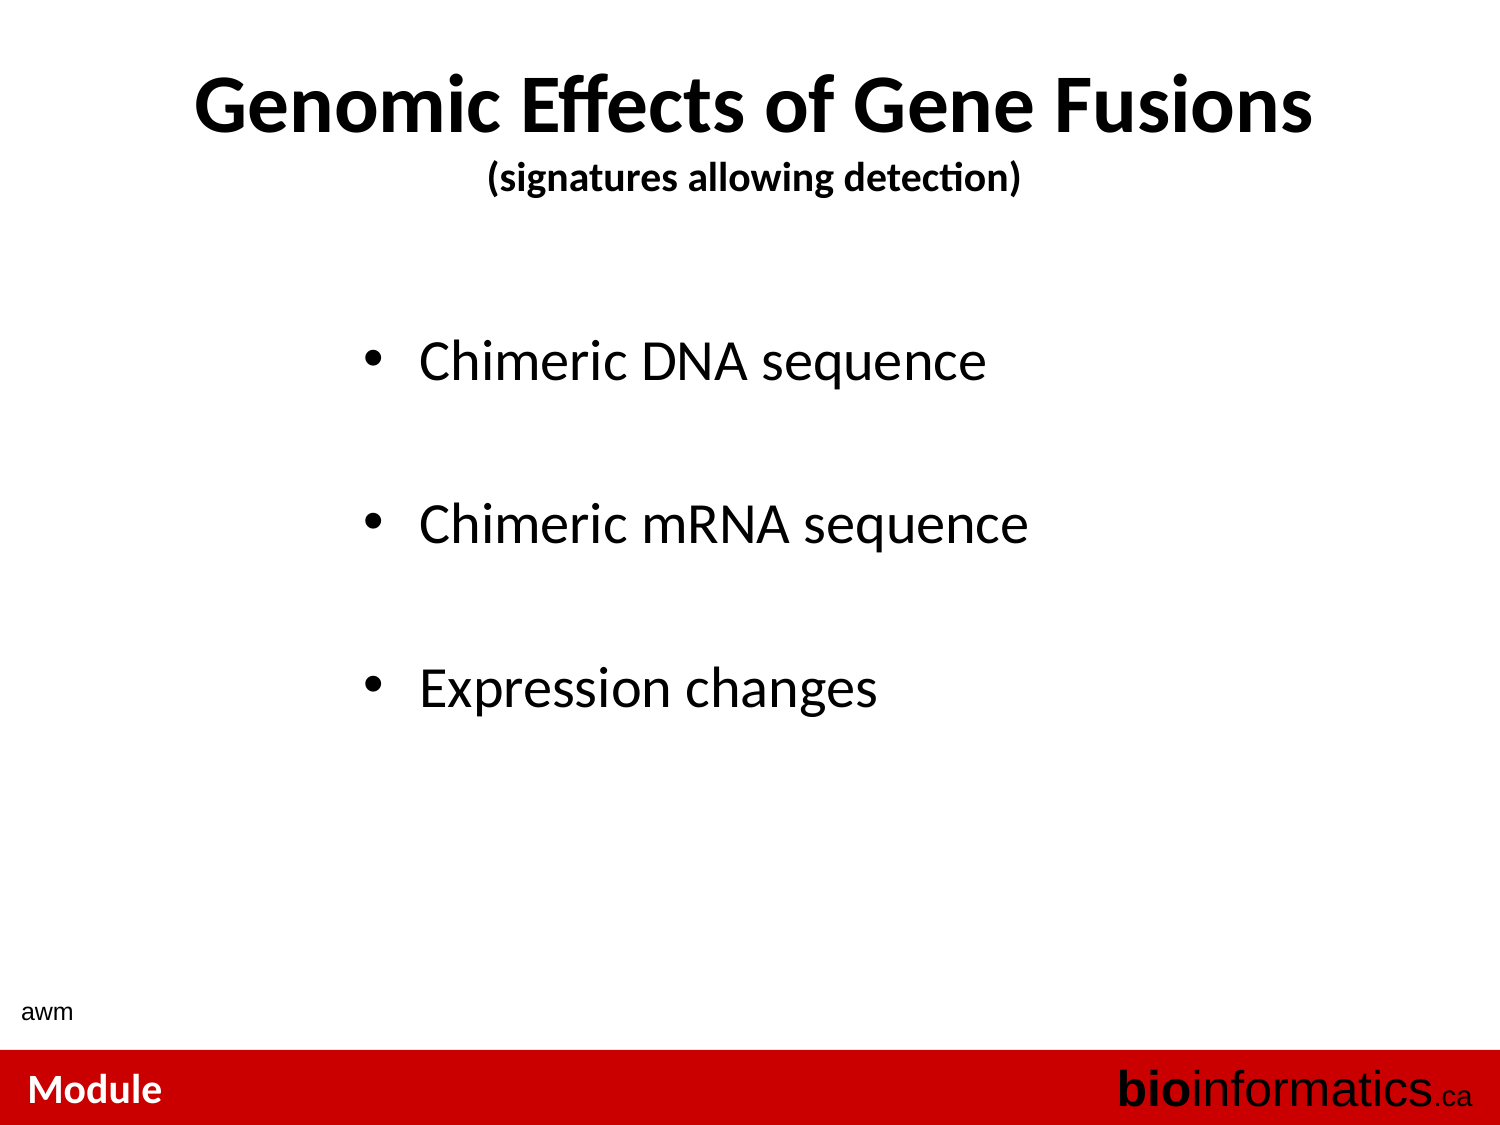

# Genomic Effects of Gene Fusions (signatures allowing detection)
Chimeric DNA sequence

Chimeric mRNA sequence

Expression changes

awm